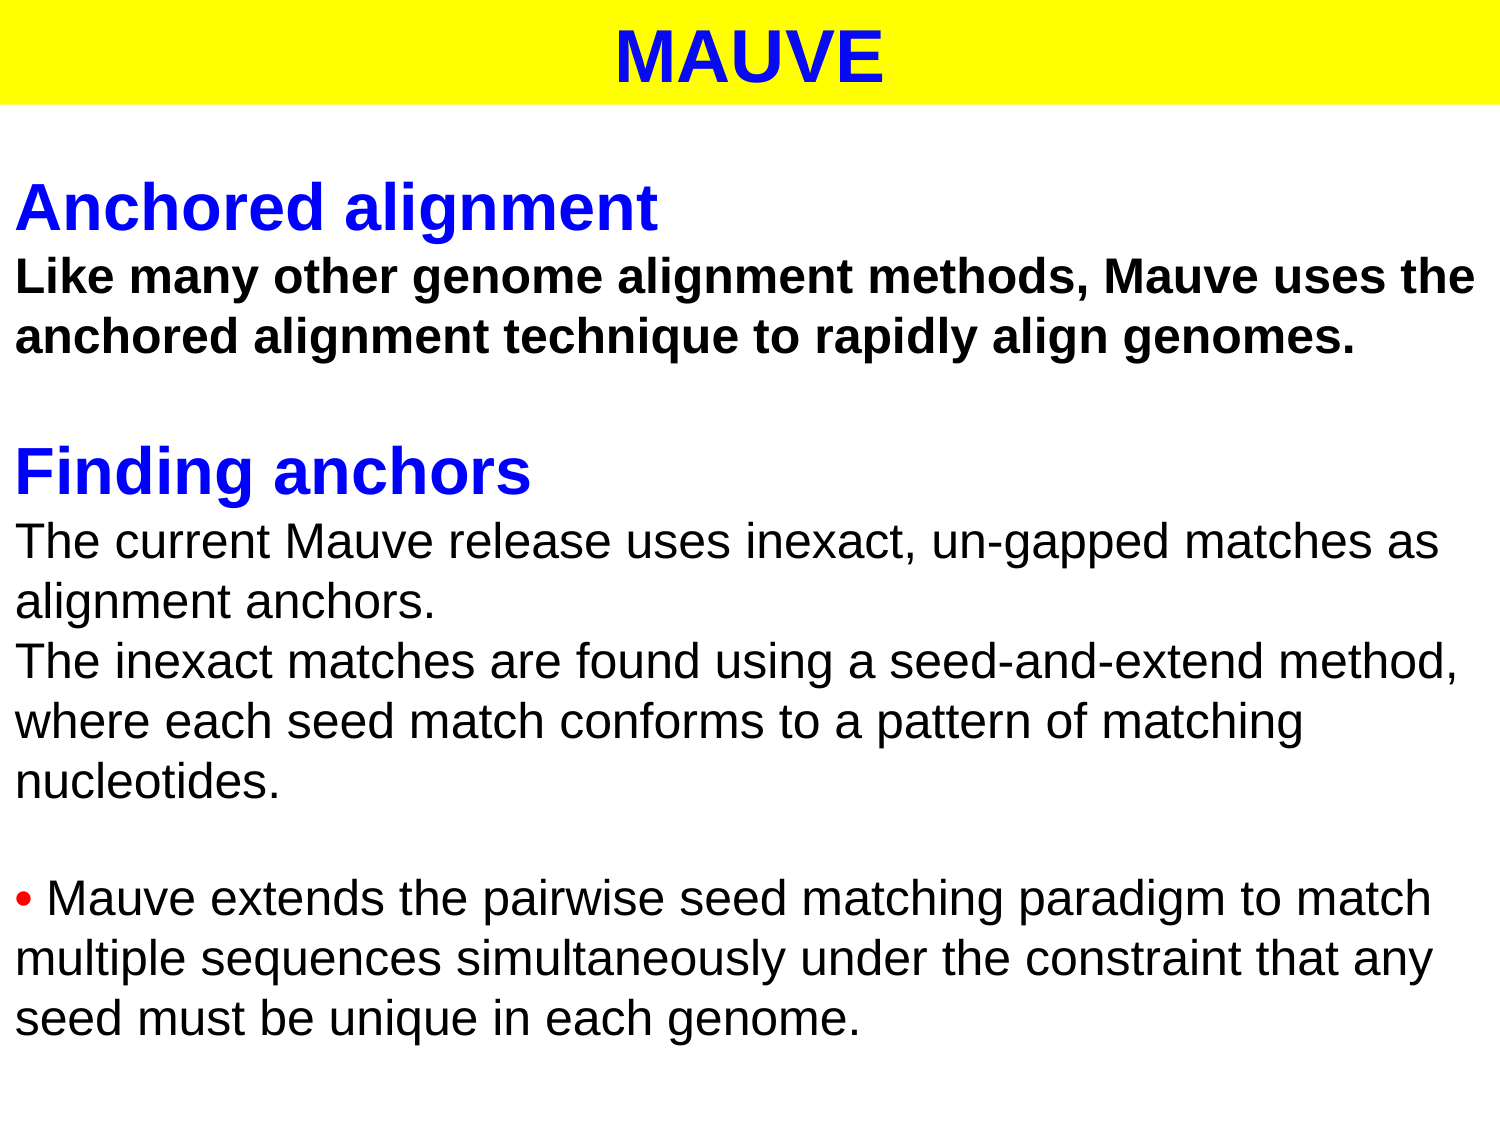

MAUVE
Anchored alignment
Like many other genome alignment methods, Mauve uses the anchored alignment technique to rapidly align genomes.
Finding anchors
The current Mauve release uses inexact, un-gapped matches as alignment anchors.
The inexact matches are found using a seed-and-extend method, where each seed match conforms to a pattern of matching nucleotides.
• Mauve extends the pairwise seed matching paradigm to match multiple sequences simultaneously under the constraint that any seed must be unique in each genome.